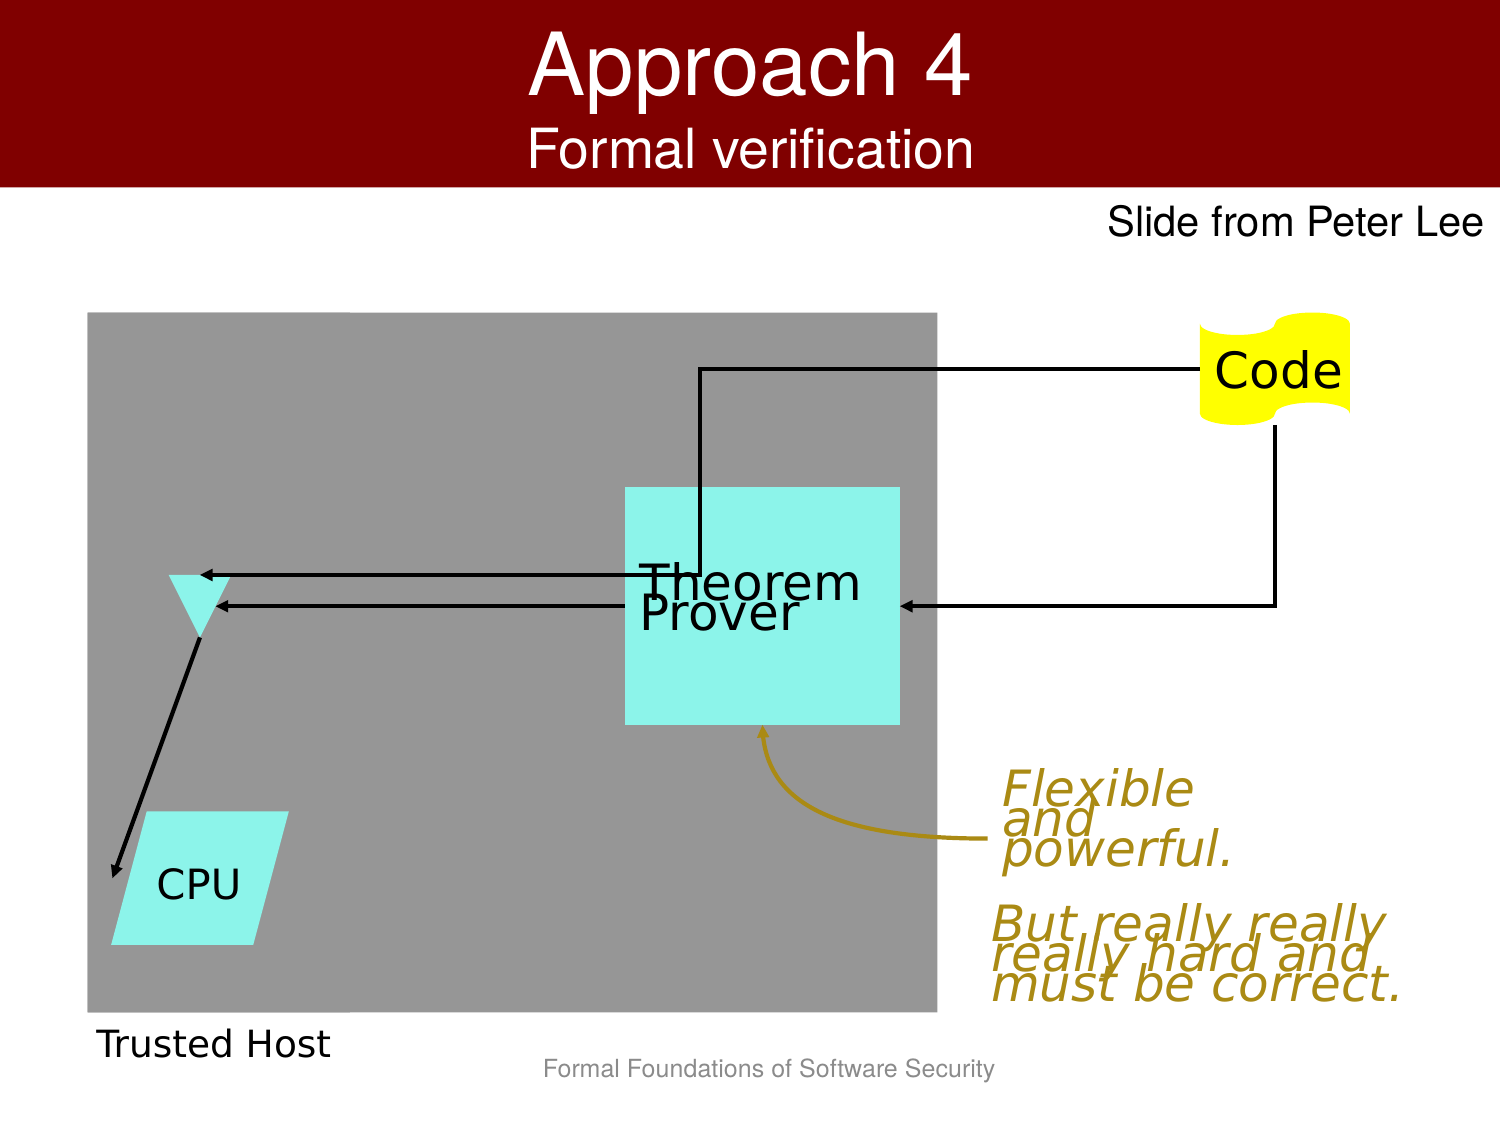

# Approach 4 Formal verification
Slide from Peter Lee

Theorem
Prover
Code

Flexible and
powerful.

CPU
But really really
really hard and
must be correct.
Trusted Host